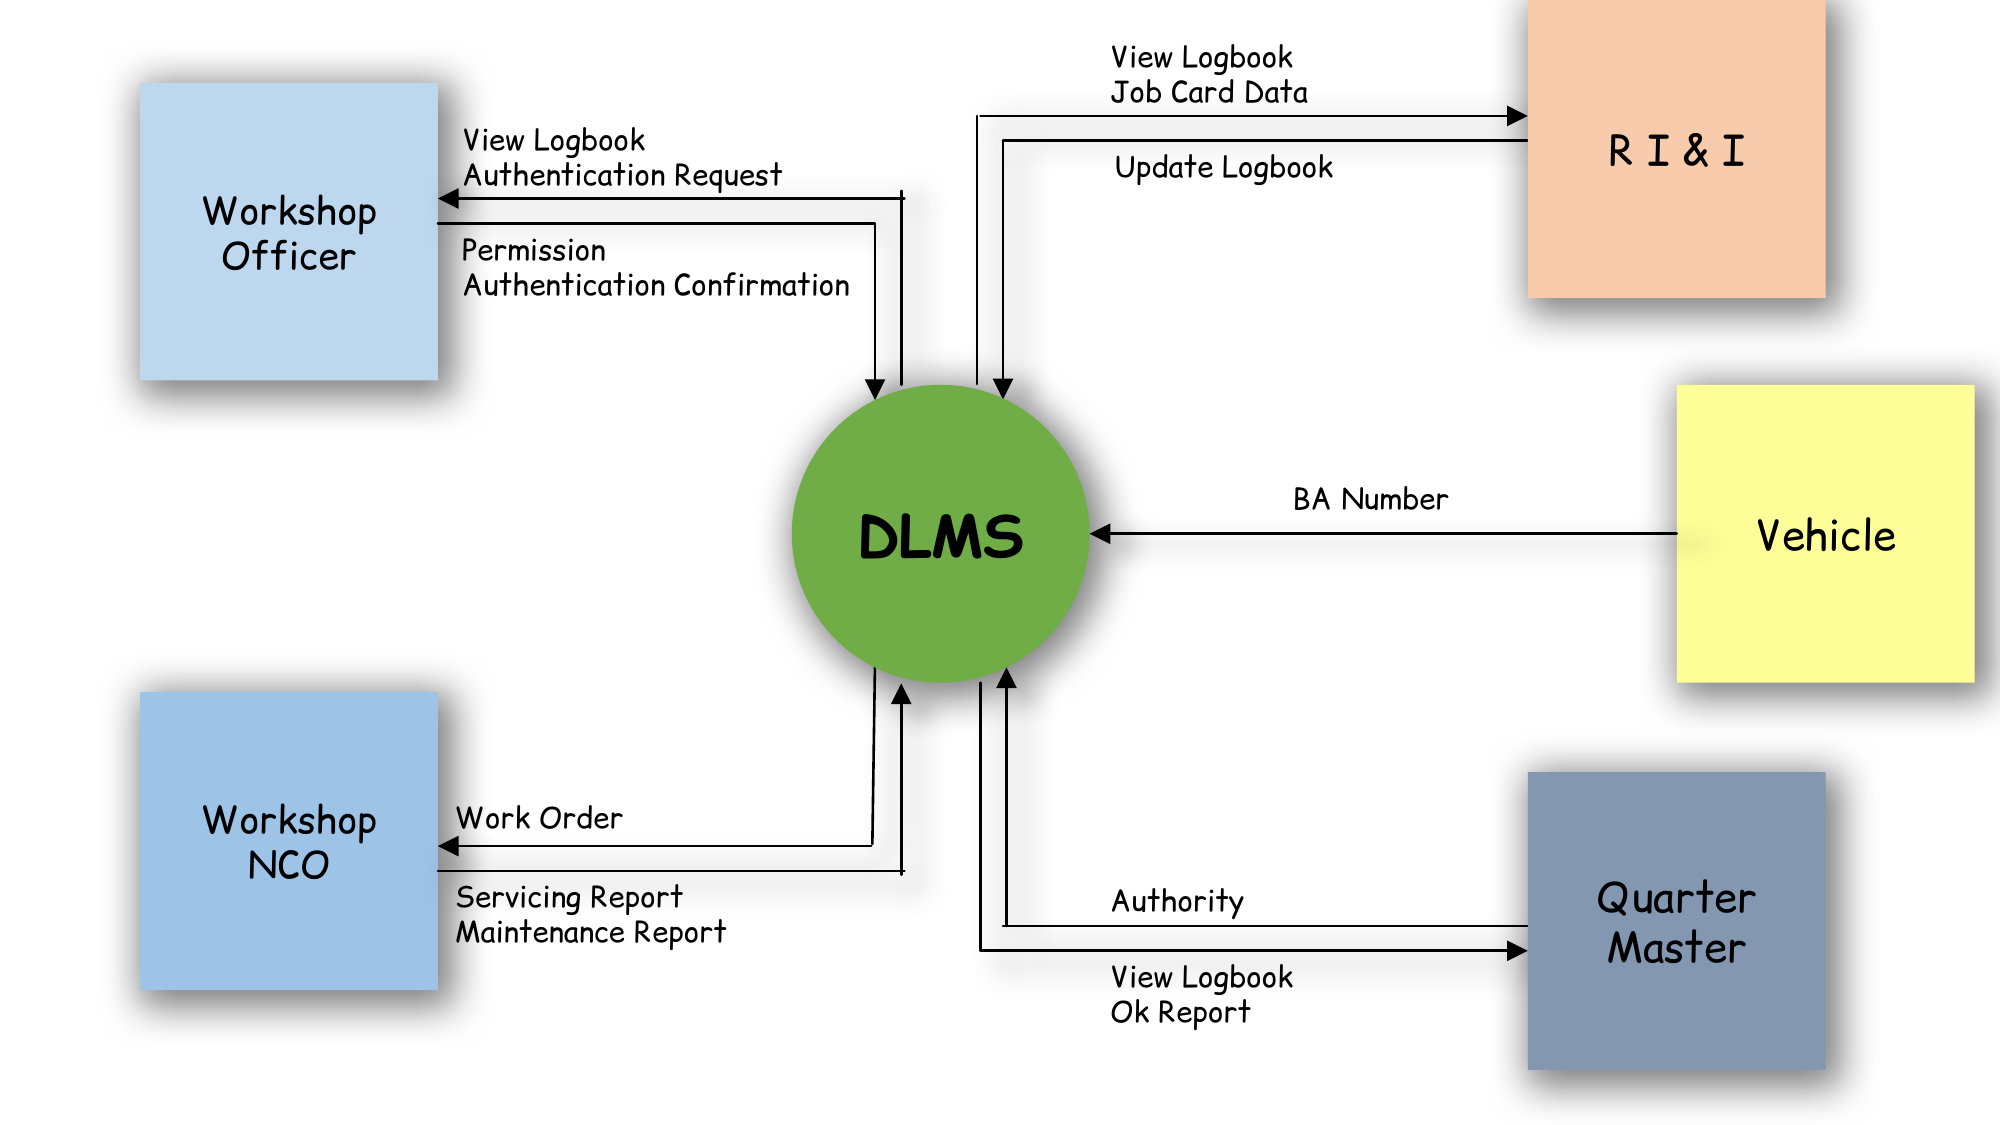

R I & I
View Logbook
Job Card Data
Workshop Officer
View Logbook
Authentication Request
Update Logbook
Permission
Authentication Confirmation
DLMS
Vehicle
BA Number
Workshop NCO
Quarter Master
Work Order
Servicing Report
Maintenance Report
Authority
View Logbook
Ok Report